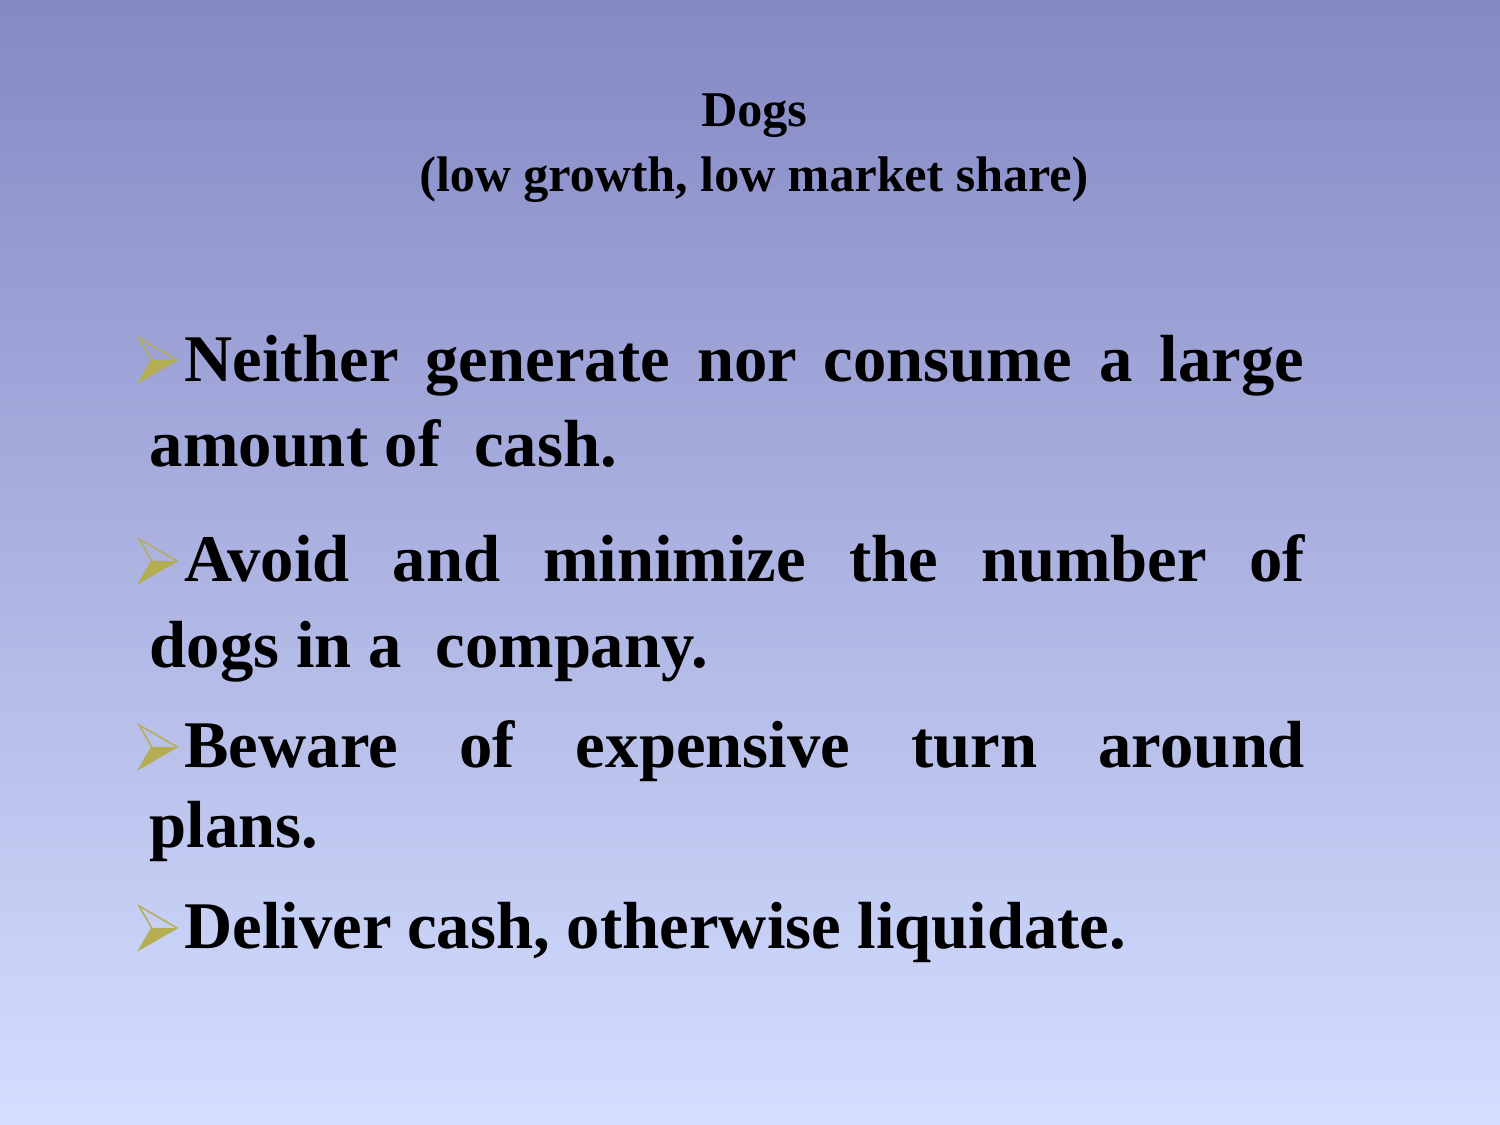

# Dogs (low growth, low market share)
Neither generate nor consume a large amount of  cash.
Avoid and minimize the number of dogs in a  company.
Beware of expensive turn around plans.
Deliver cash, otherwise liquidate.